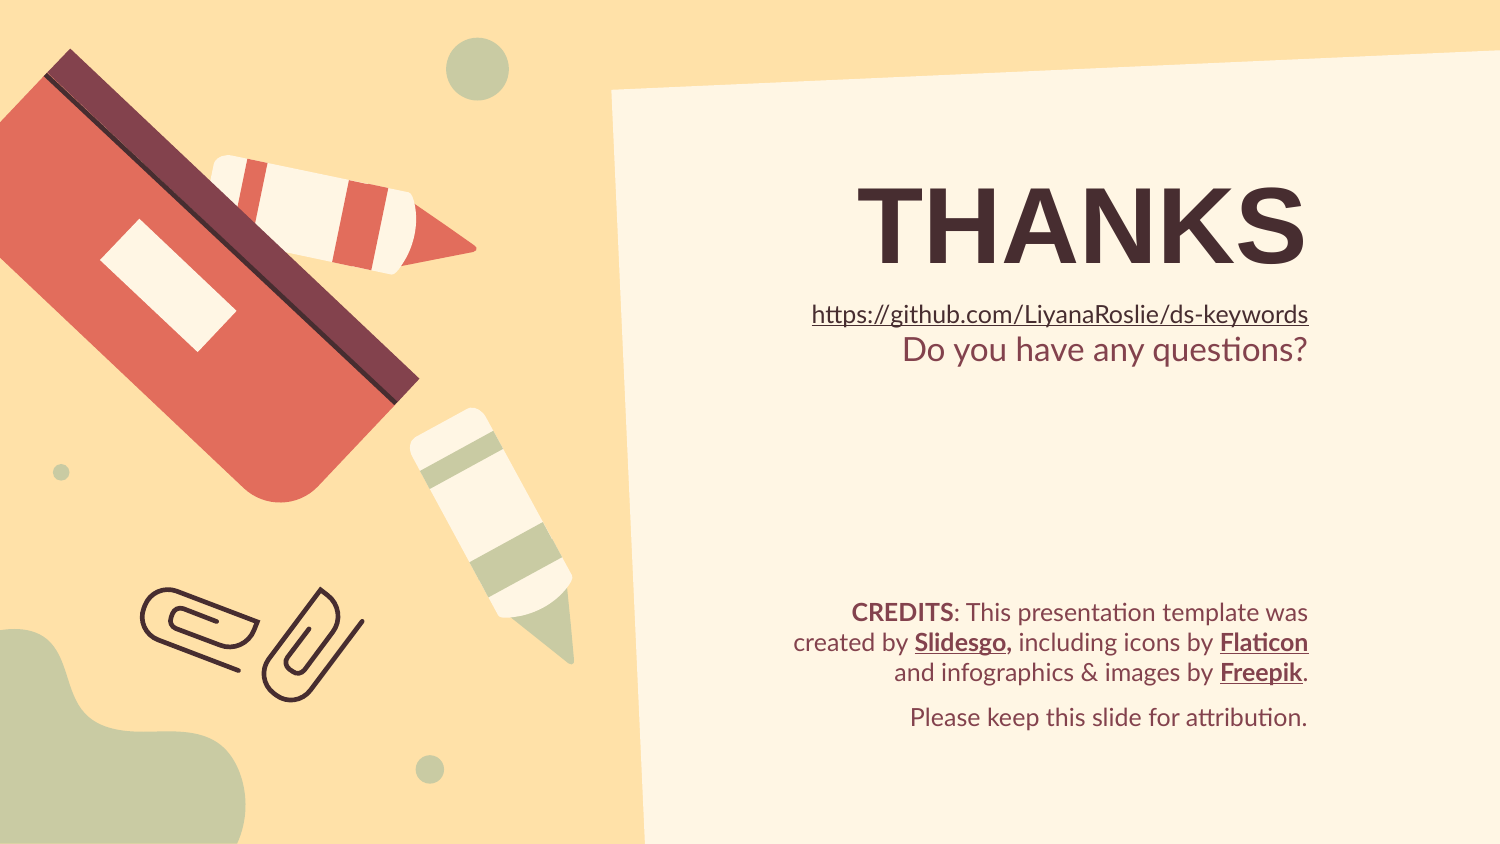

# THANKS
https://github.com/LiyanaRoslie/ds-keywords
Do you have any questions?
Please keep this slide for attribution.